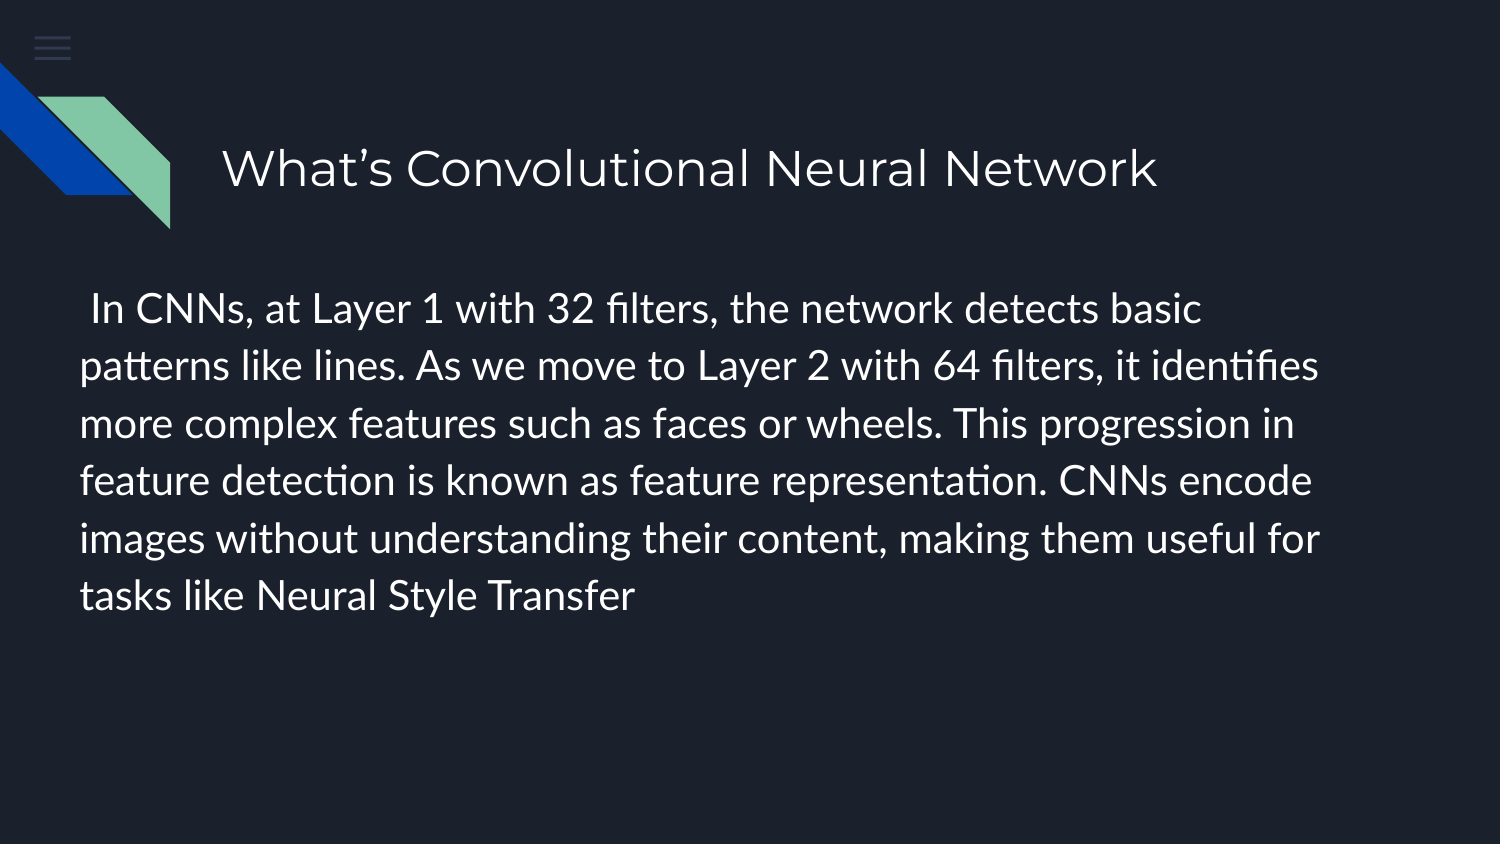

# What’s Convolutional Neural Network
 In CNNs, at Layer 1 with 32 filters, the network detects basic patterns like lines. As we move to Layer 2 with 64 filters, it identifies more complex features such as faces or wheels. This progression in feature detection is known as feature representation. CNNs encode images without understanding their content, making them useful for tasks like Neural Style Transfer